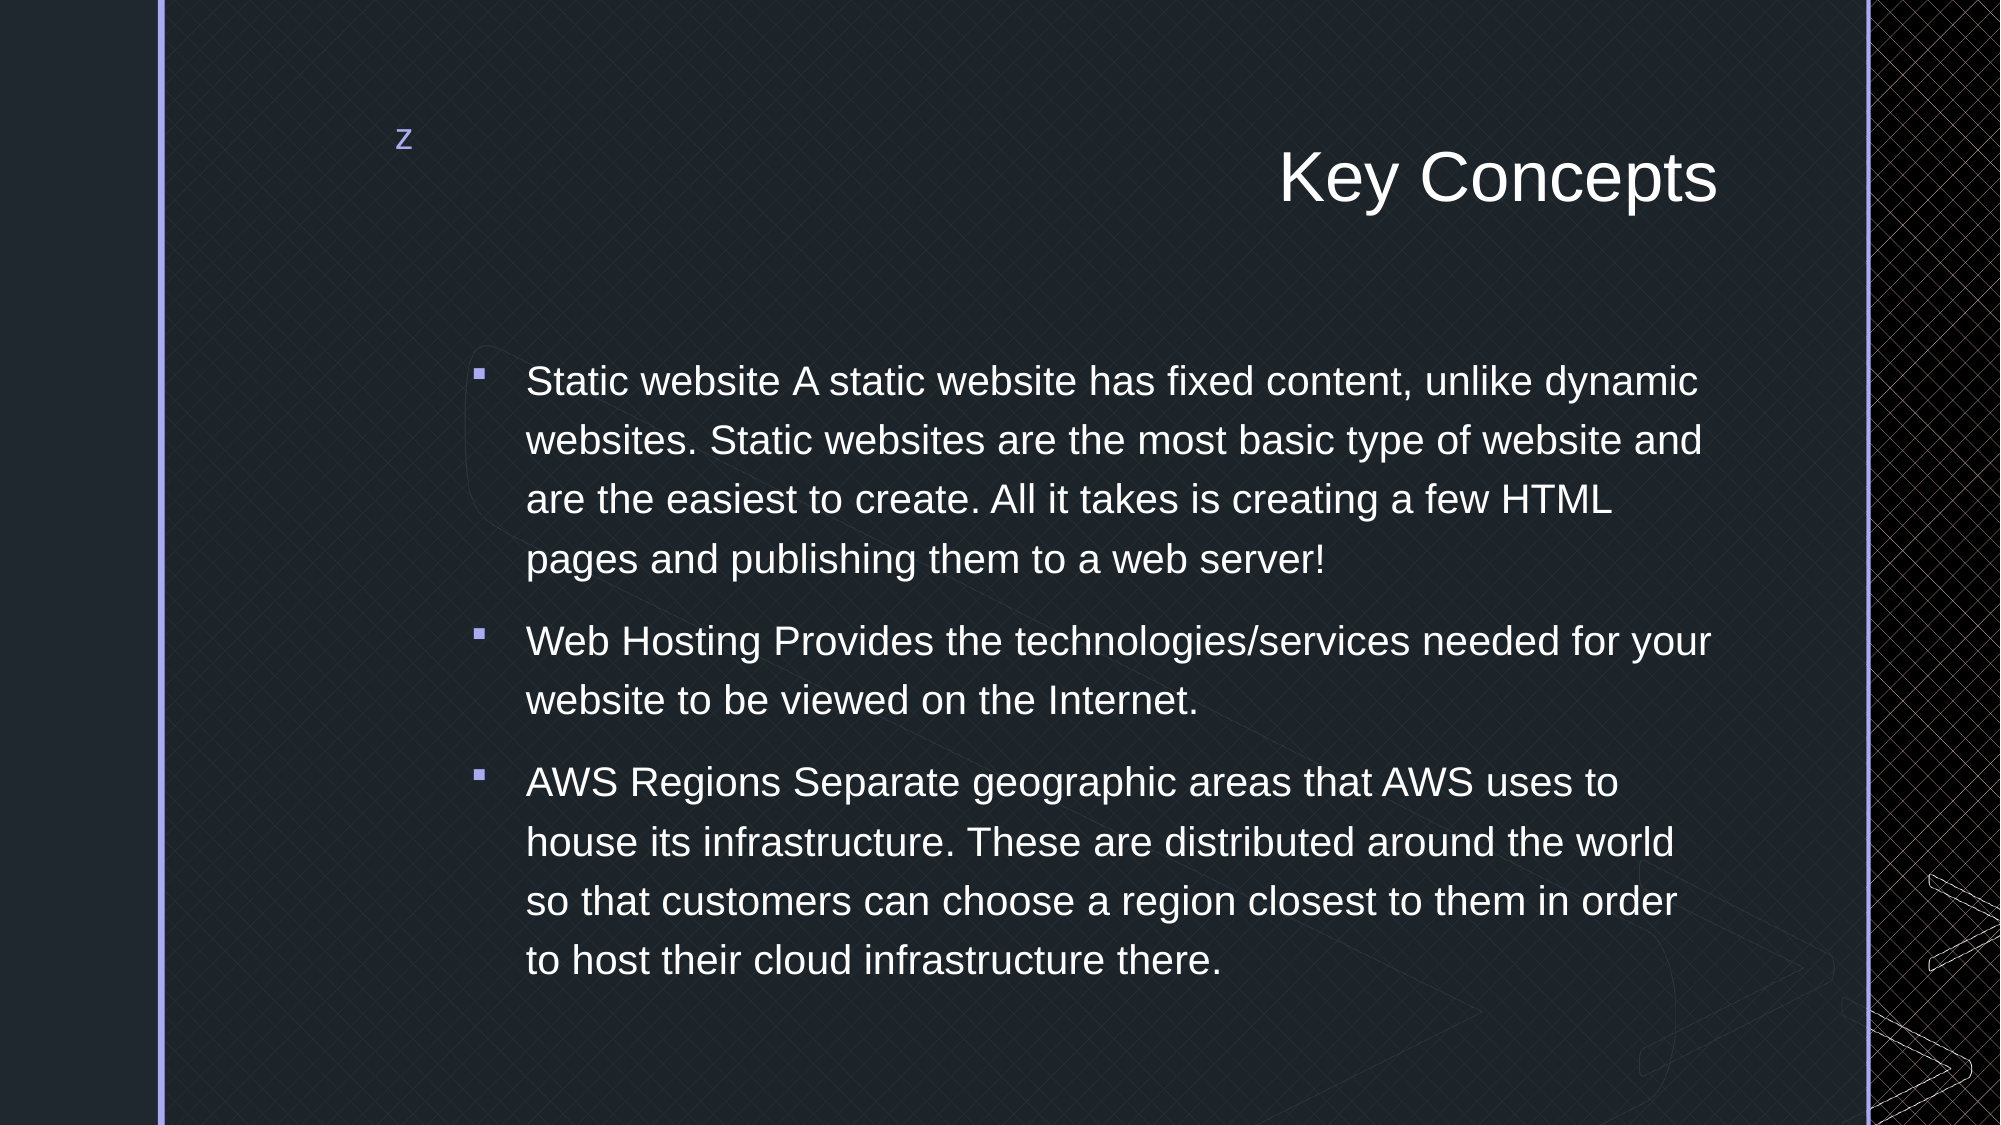

# Key Concepts
Static website A static website has fixed content, unlike dynamic websites. Static websites are the most basic type of website and are the easiest to create. All it takes is creating a few HTML pages and publishing them to a web server!
Web Hosting Provides the technologies/services needed for your website to be viewed on the Internet.
AWS Regions Separate geographic areas that AWS uses to house its infrastructure. These are distributed around the world so that customers can choose a region closest to them in order to host their cloud infrastructure there.